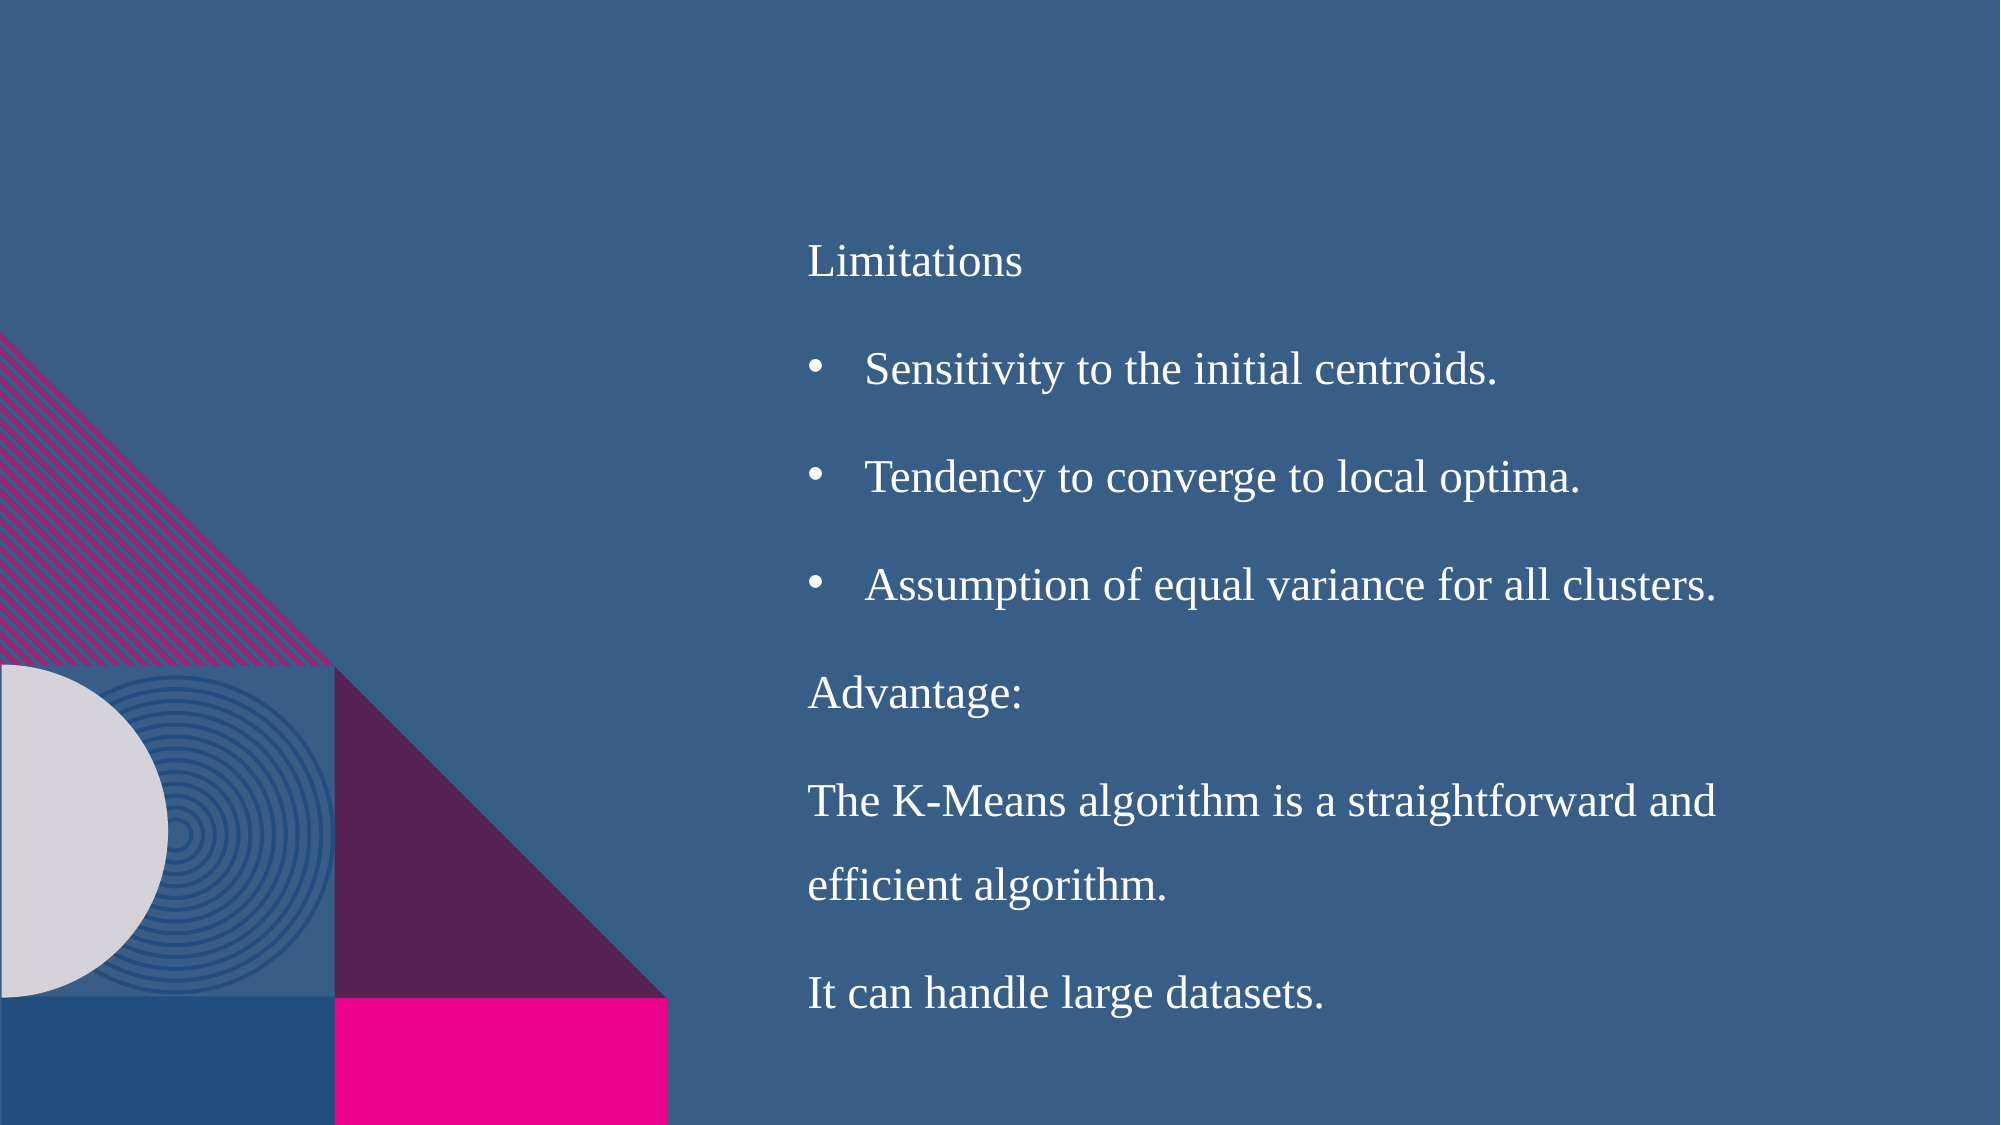

Limitations
Sensitivity to the initial centroids.
Tendency to converge to local optima.
Assumption of equal variance for all clusters.
Advantage:
The K-Means algorithm is a straightforward and efficient algorithm.
It can handle large datasets.